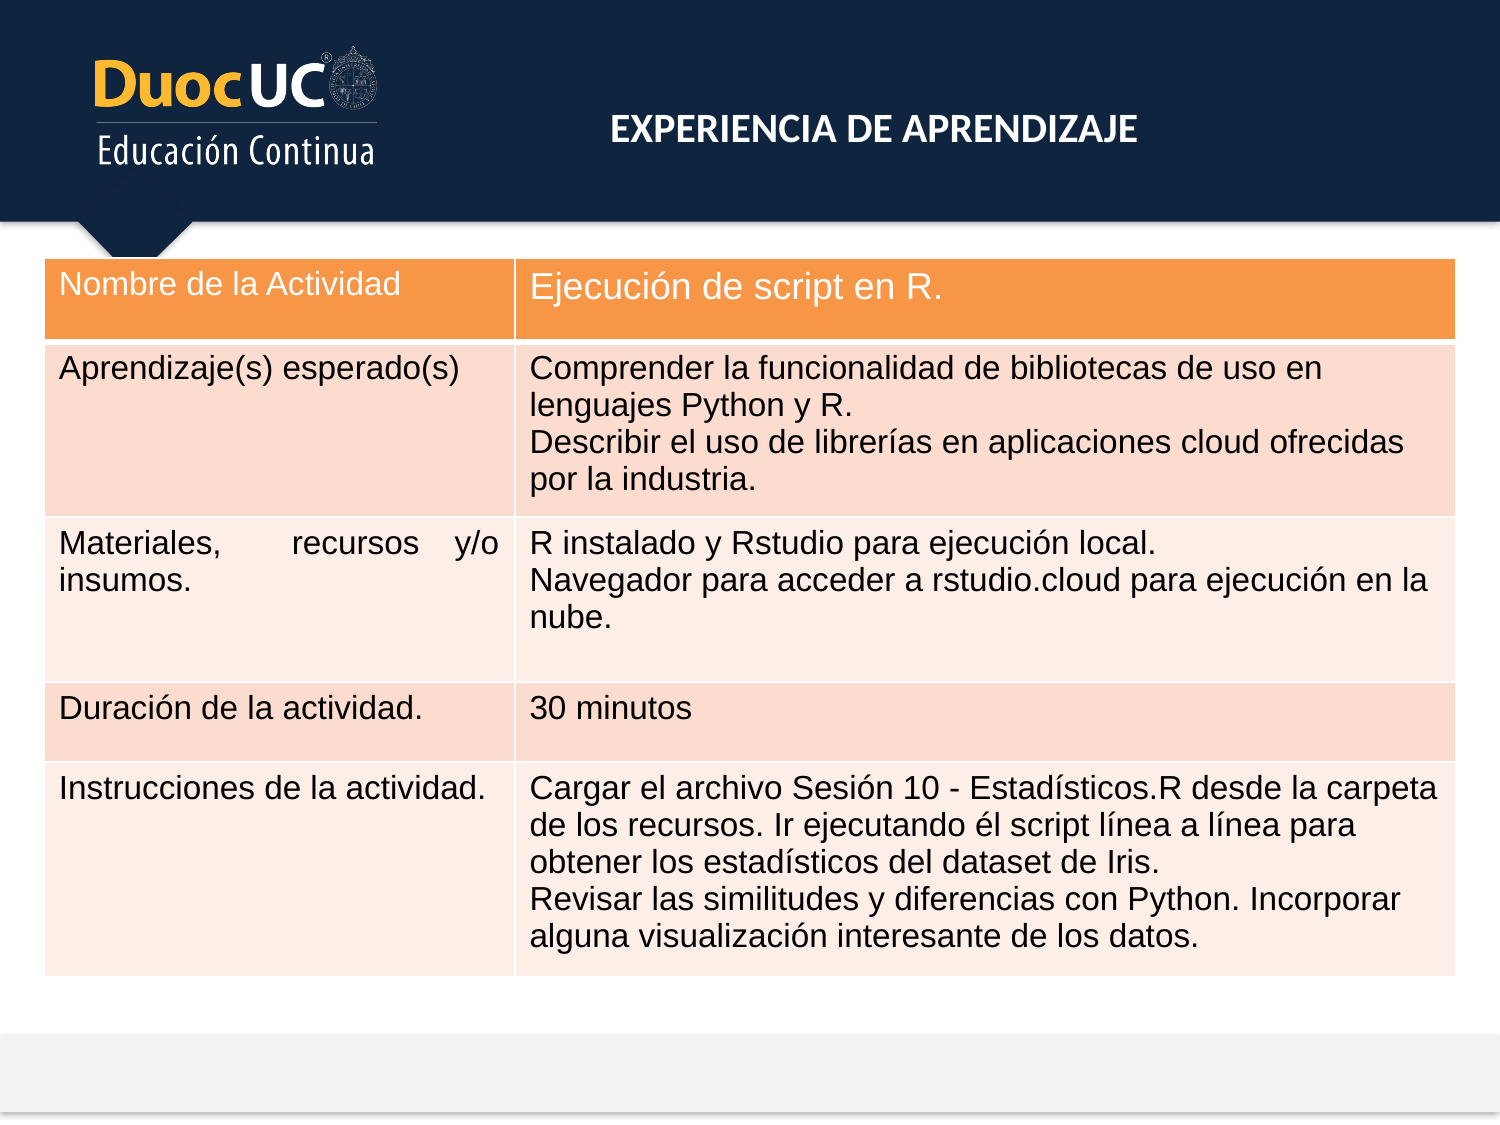

EXPERIENCIA DE APRENDIZAJE
| Nombre de la Actividad | Ejecución de script en R. |
| --- | --- |
| Aprendizaje(s) esperado(s) | Comprender la funcionalidad de bibliotecas de uso en lenguajes Python y R. Describir el uso de librerías en aplicaciones cloud ofrecidas por la industria. |
| Materiales, recursos y/o insumos. | R instalado y Rstudio para ejecución local. Navegador para acceder a rstudio.cloud para ejecución en la nube. |
| Duración de la actividad. | 30 minutos |
| Instrucciones de la actividad. | Cargar el archivo Sesión 10 - Estadísticos.R desde la carpeta de los recursos. Ir ejecutando él script línea a línea para obtener los estadísticos del dataset de Iris. Revisar las similitudes y diferencias con Python. Incorporar alguna visualización interesante de los datos. |